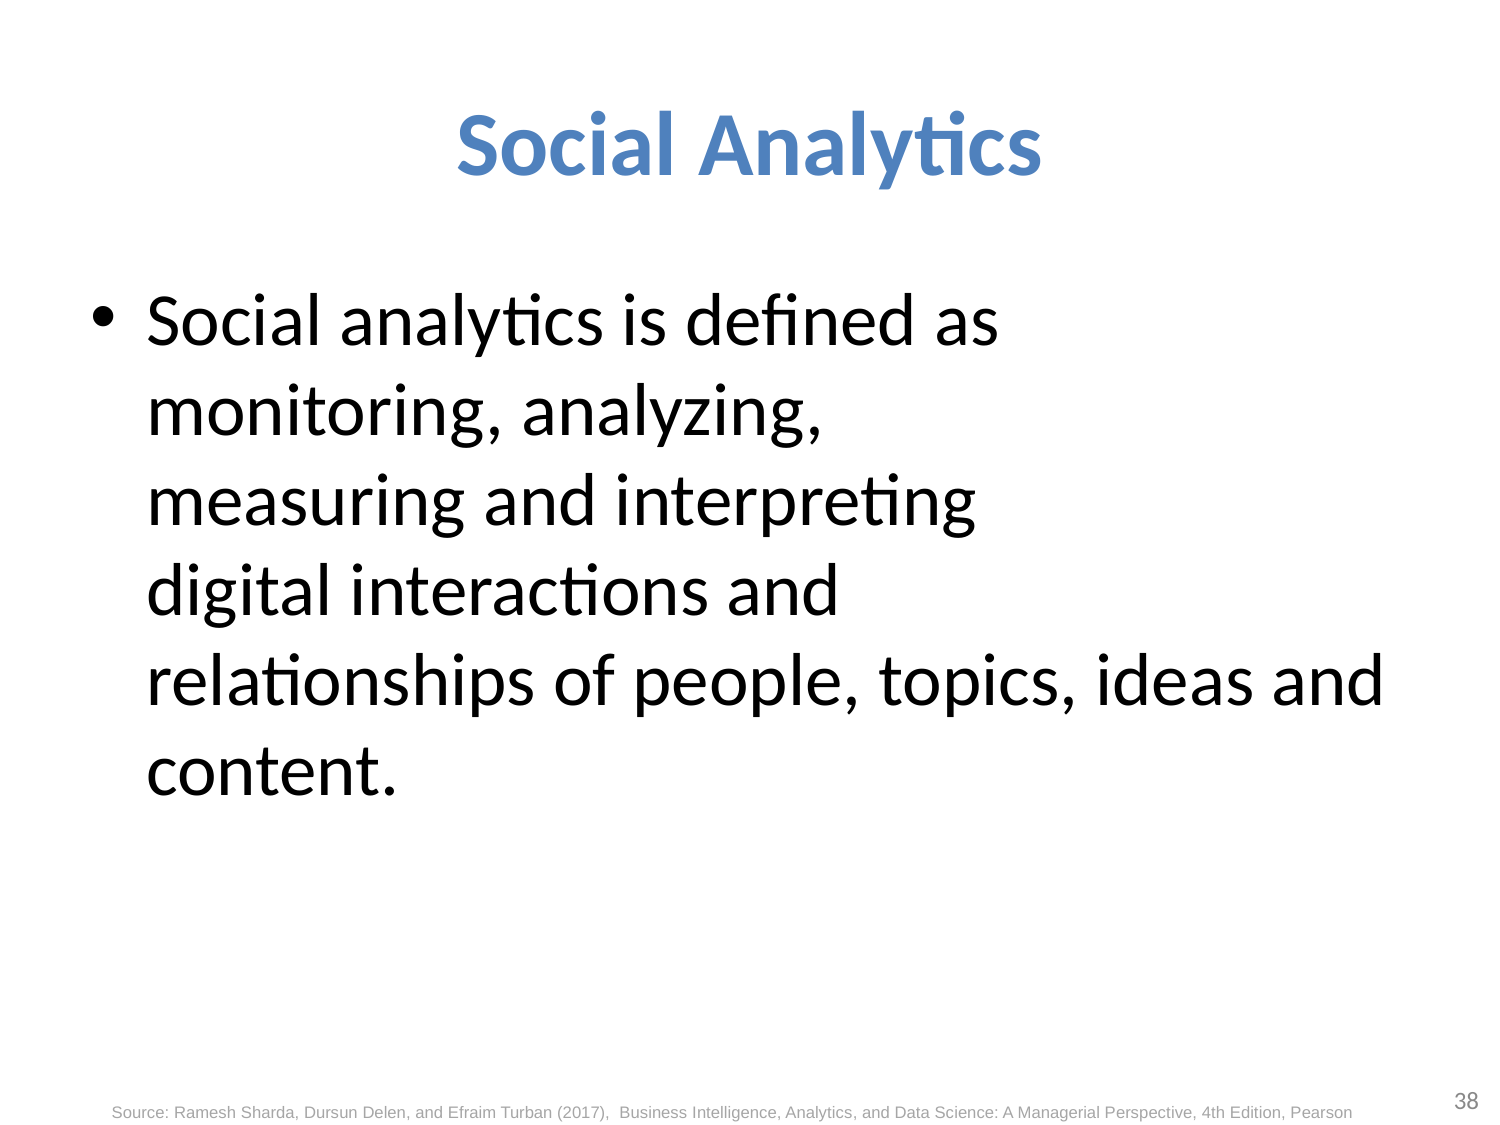

# Social Analytics
Social analytics is defined as
monitoring, analyzing,
measuring and interpreting
digital interactions and
relationships of people, topics, ideas and content.
38
Source: Ramesh Sharda, Dursun Delen, and Efraim Turban (2017),  Business Intelligence, Analytics, and Data Science: A Managerial Perspective, 4th Edition, Pearson